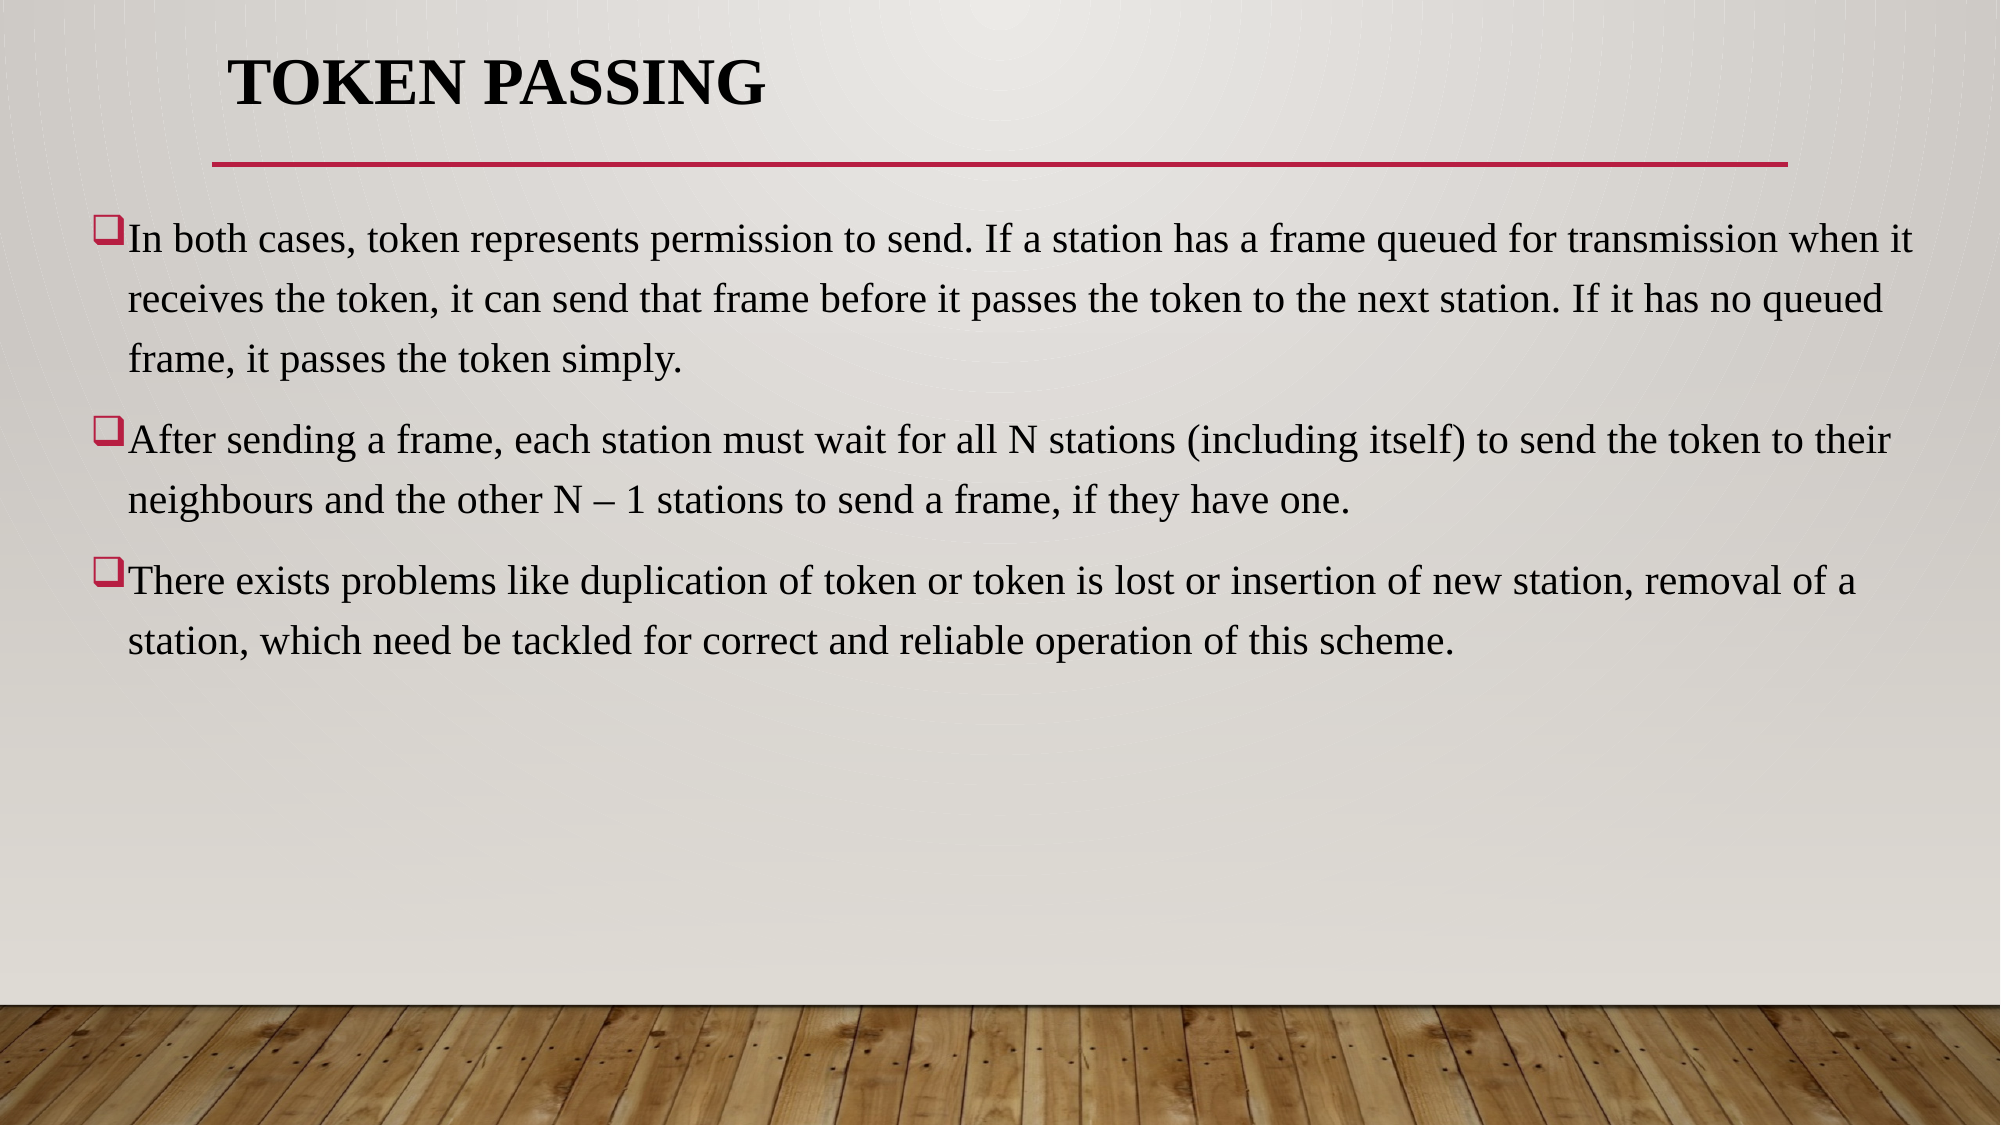

# TOKEN PASSING
In both cases, token represents permission to send. If a station has a frame queued for transmission when it receives the token, it can send that frame before it passes the token to the next station. If it has no queued frame, it passes the token simply.
After sending a frame, each station must wait for all N stations (including itself) to send the token to their neighbours and the other N – 1 stations to send a frame, if they have one.
There exists problems like duplication of token or token is lost or insertion of new station, removal of a station, which need be tackled for correct and reliable operation of this scheme.